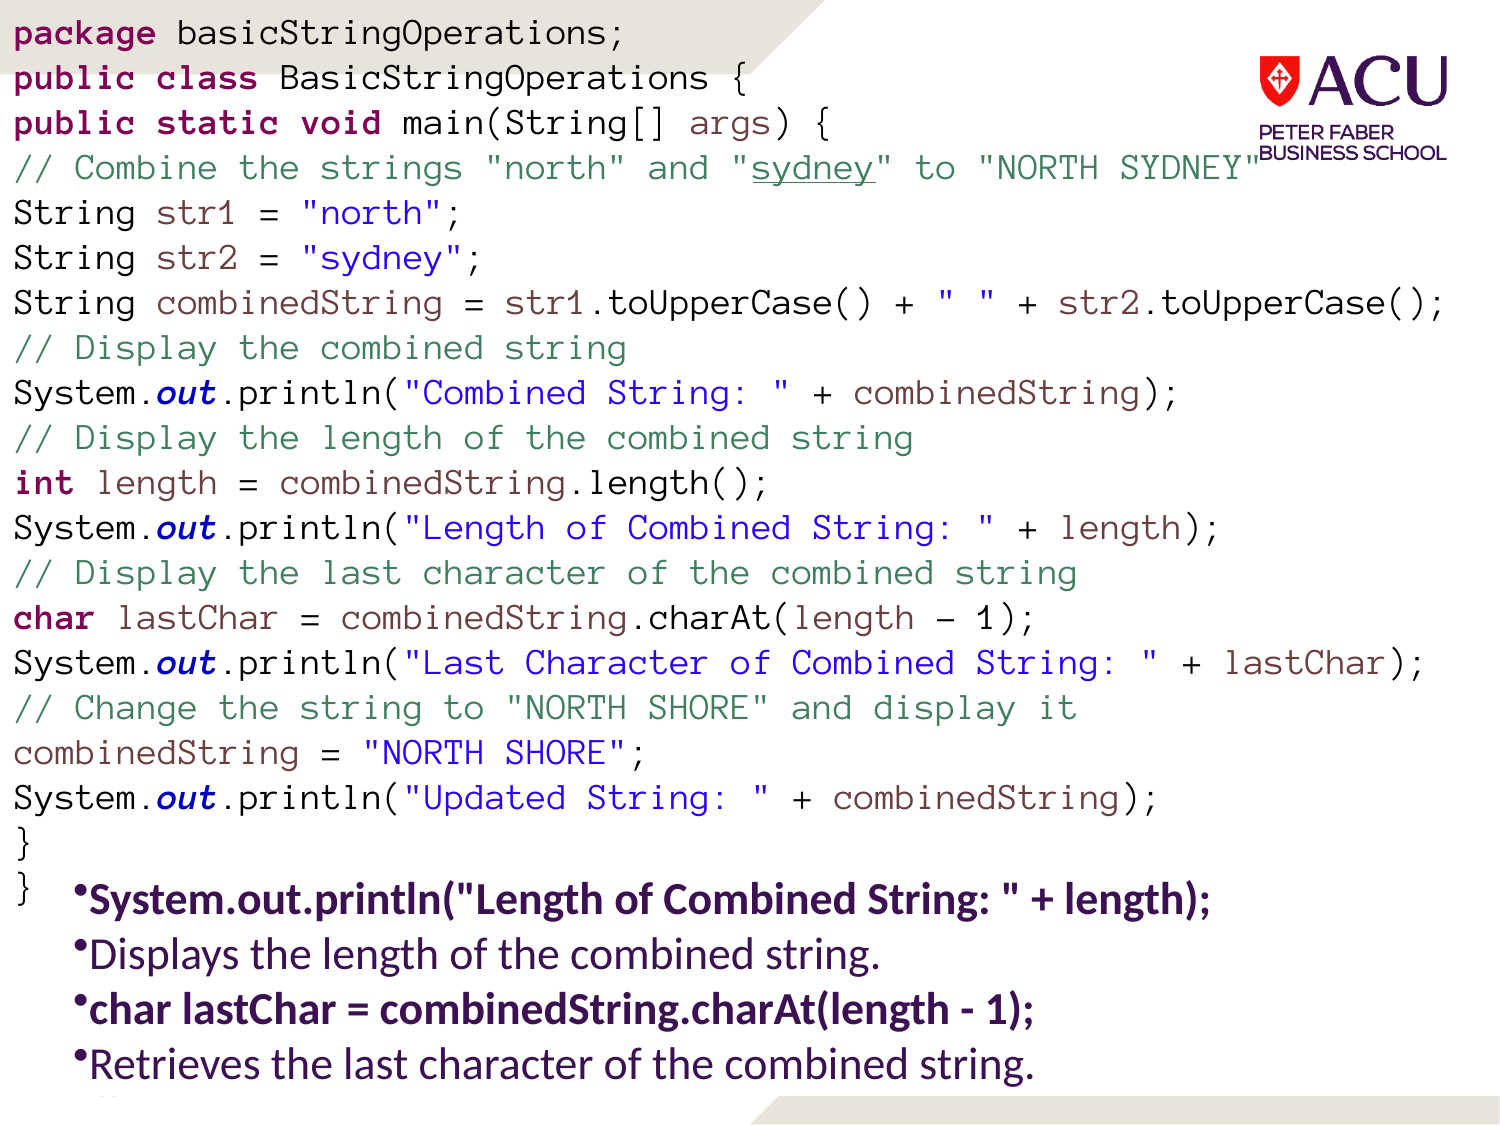

package basicStringOperations;
public class BasicStringOperations {
public static void main(String[] args) {
// Combine the strings "north" and "sydney" to "NORTH SYDNEY"
String str1 = "north";
String str2 = "sydney";
String combinedString = str1.toUpperCase() + " " + str2.toUpperCase();
// Display the combined string
System.out.println("Combined String: " + combinedString);
// Display the length of the combined string
int length = combinedString.length();
System.out.println("Length of Combined String: " + length);
// Display the last character of the combined string
char lastChar = combinedString.charAt(length - 1);
System.out.println("Last Character of Combined String: " + lastChar);
// Change the string to "NORTH SHORE" and display it
combinedString = "NORTH SHORE";
System.out.println("Updated String: " + combinedString);
}
}
System.out.println("Length of Combined String: " + length);
Displays the length of the combined string.
char lastChar = combinedString.charAt(length - 1);
Retrieves the last character of the combined string.
50